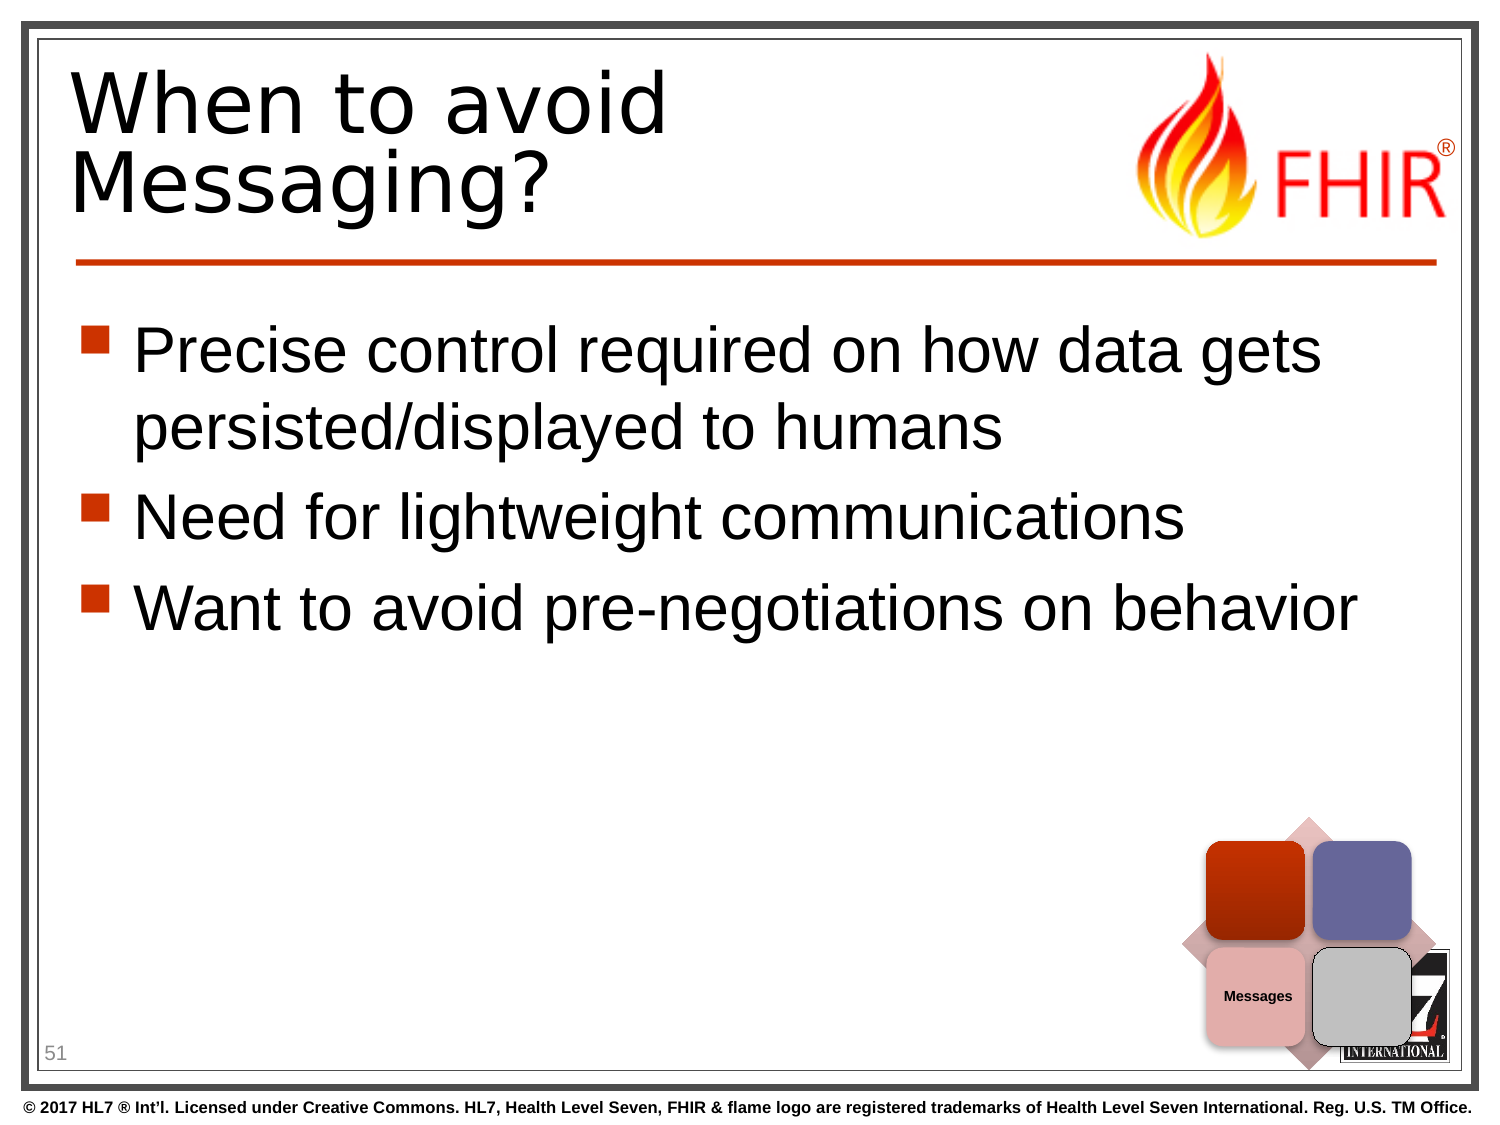

# When to avoid Messaging?
Precise control required on how data gets persisted/displayed to humans
Need for lightweight communications
Want to avoid pre-negotiations on behavior

Messages

51